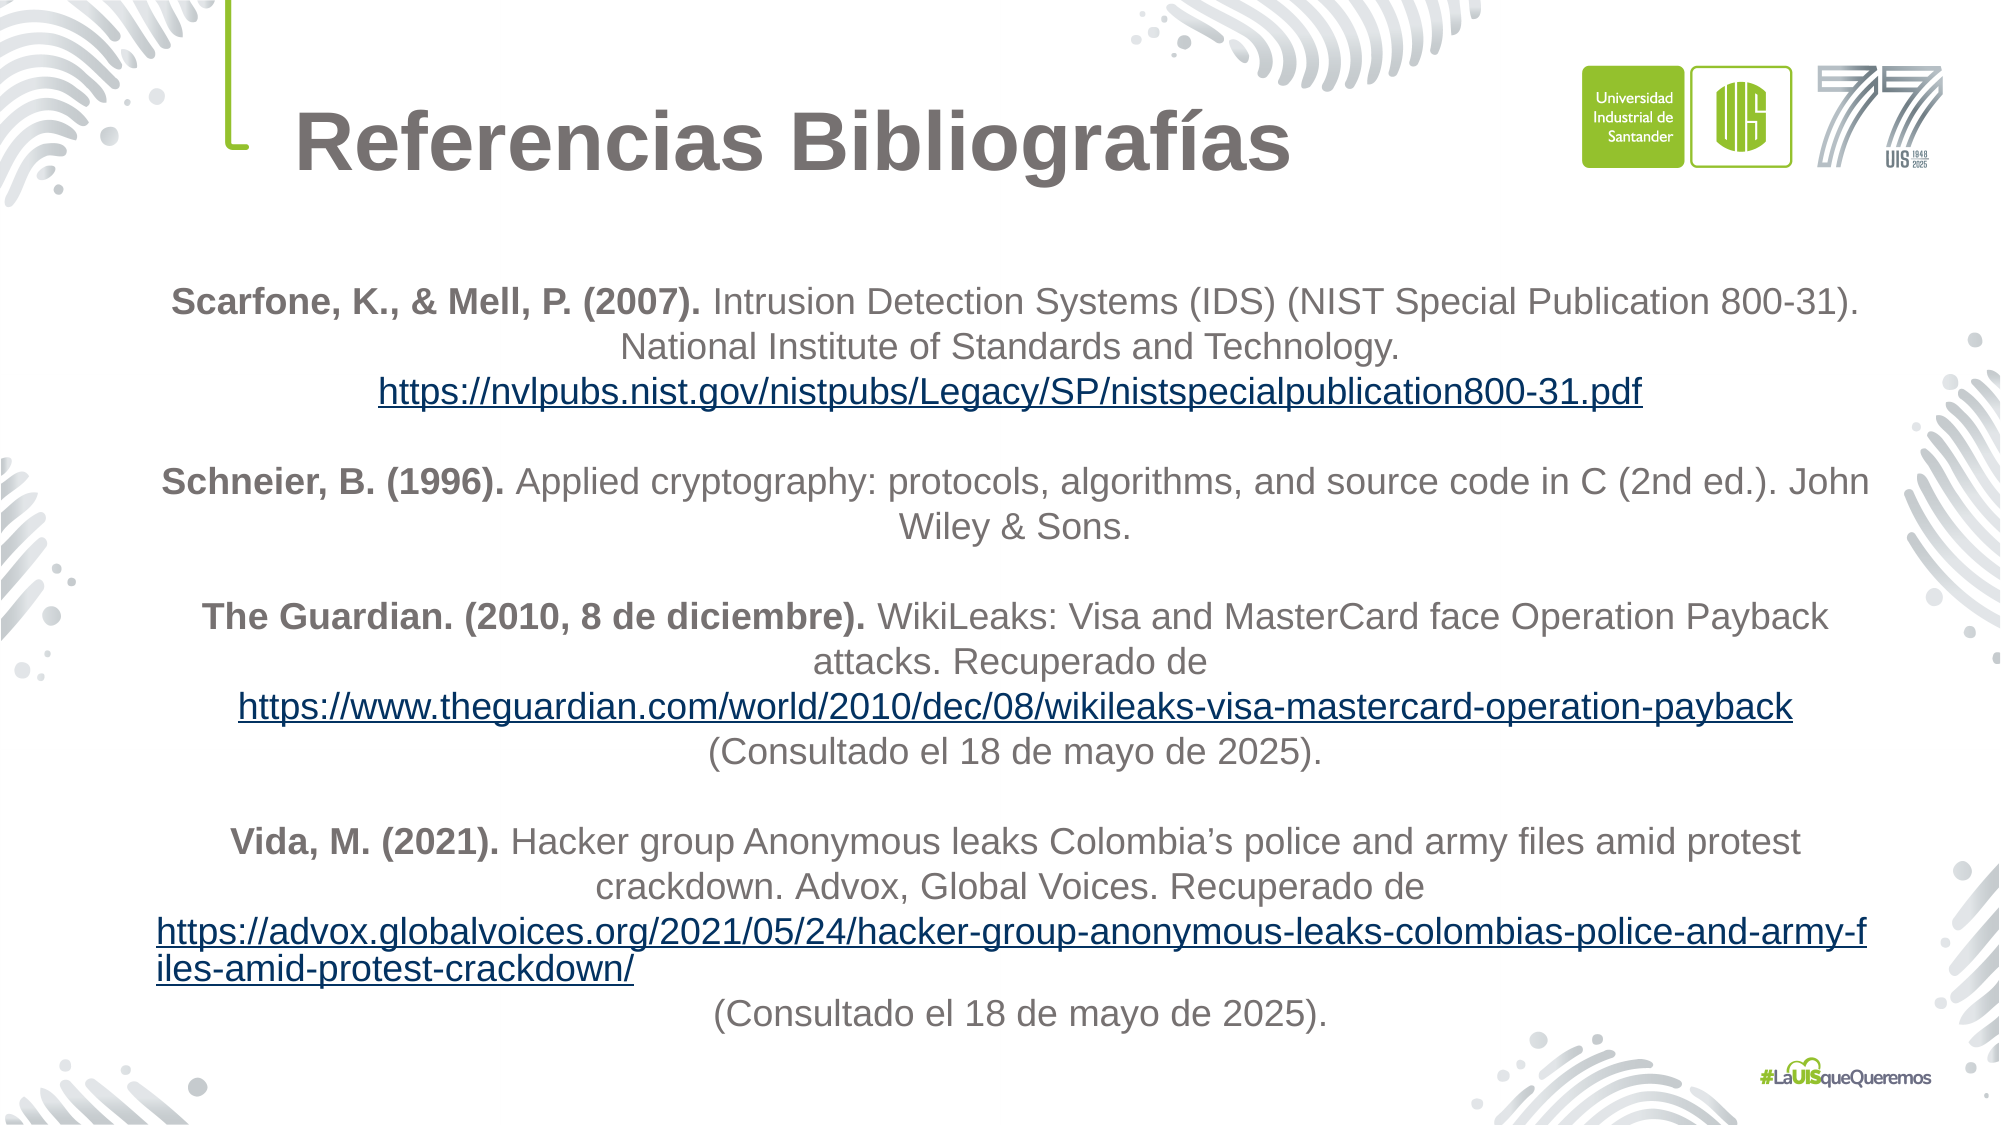

Referencias Bibliografías
Scarfone, K., & Mell, P. (2007). Intrusion Detection Systems (IDS) (NIST Special Publication 800-31). National Institute of Standards and Technology. https://nvlpubs.nist.gov/nistpubs/Legacy/SP/nistspecialpublication800-31.pdf

Schneier, B. (1996). Applied cryptography: protocols, algorithms, and source code in C (2nd ed.). John Wiley & Sons.

The Guardian. (2010, 8 de diciembre). WikiLeaks: Visa and MasterCard face Operation Payback attacks. Recuperado de https://www.theguardian.com/world/2010/dec/08/wikileaks-visa-mastercard-operation-payback (Consultado el 18 de mayo de 2025).

Vida, M. (2021). Hacker group Anonymous leaks Colombia’s police and army files amid protest crackdown. Advox, Global Voices. Recuperado de https://advox.globalvoices.org/2021/05/24/hacker-group-anonymous-leaks-colombias-police-and-army-files-amid-protest-crackdown/ (Consultado el 18 de mayo de 2025).